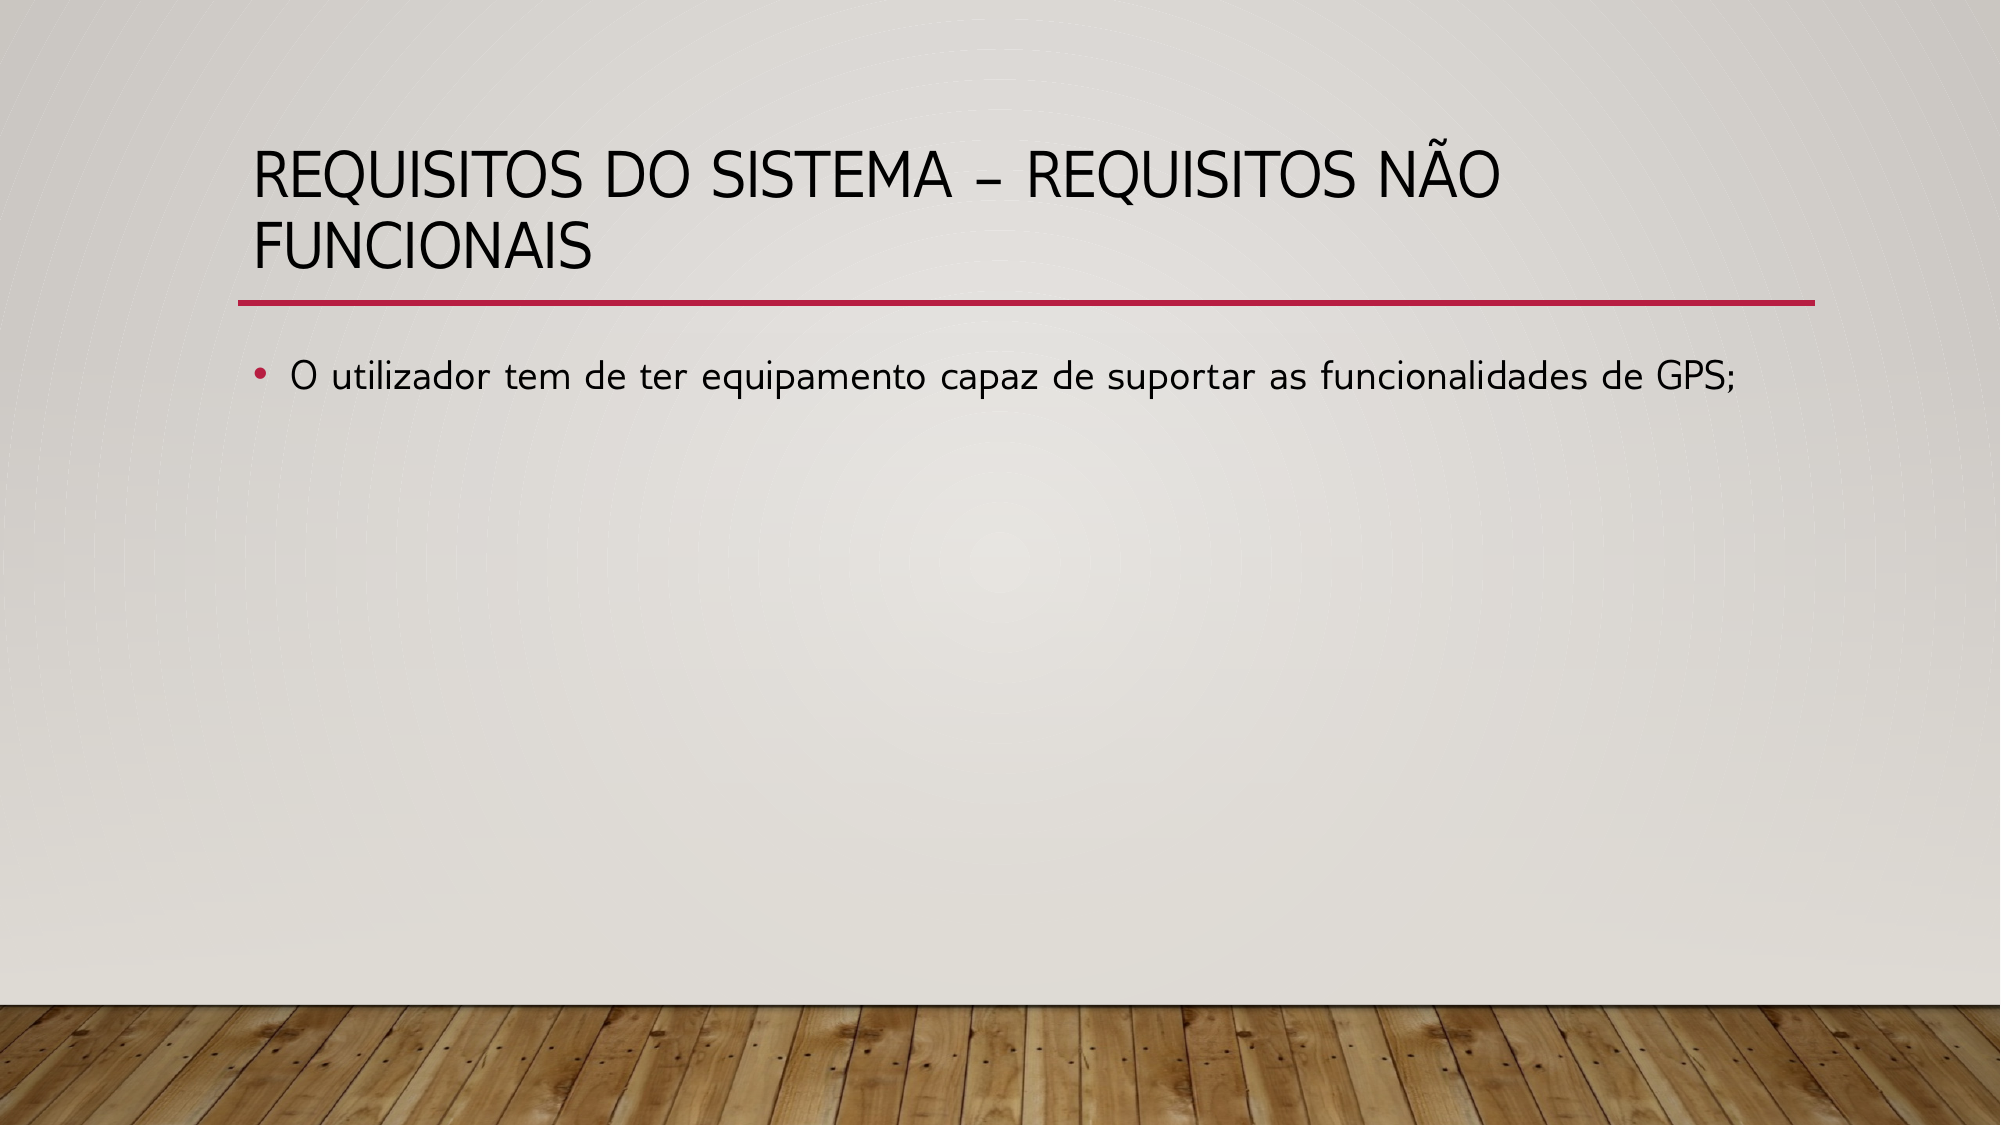

# Requisitos do Sistema – Requisitos Não Funcionais
O utilizador tem de ter equipamento capaz de suportar as funcionalidades de GPS;